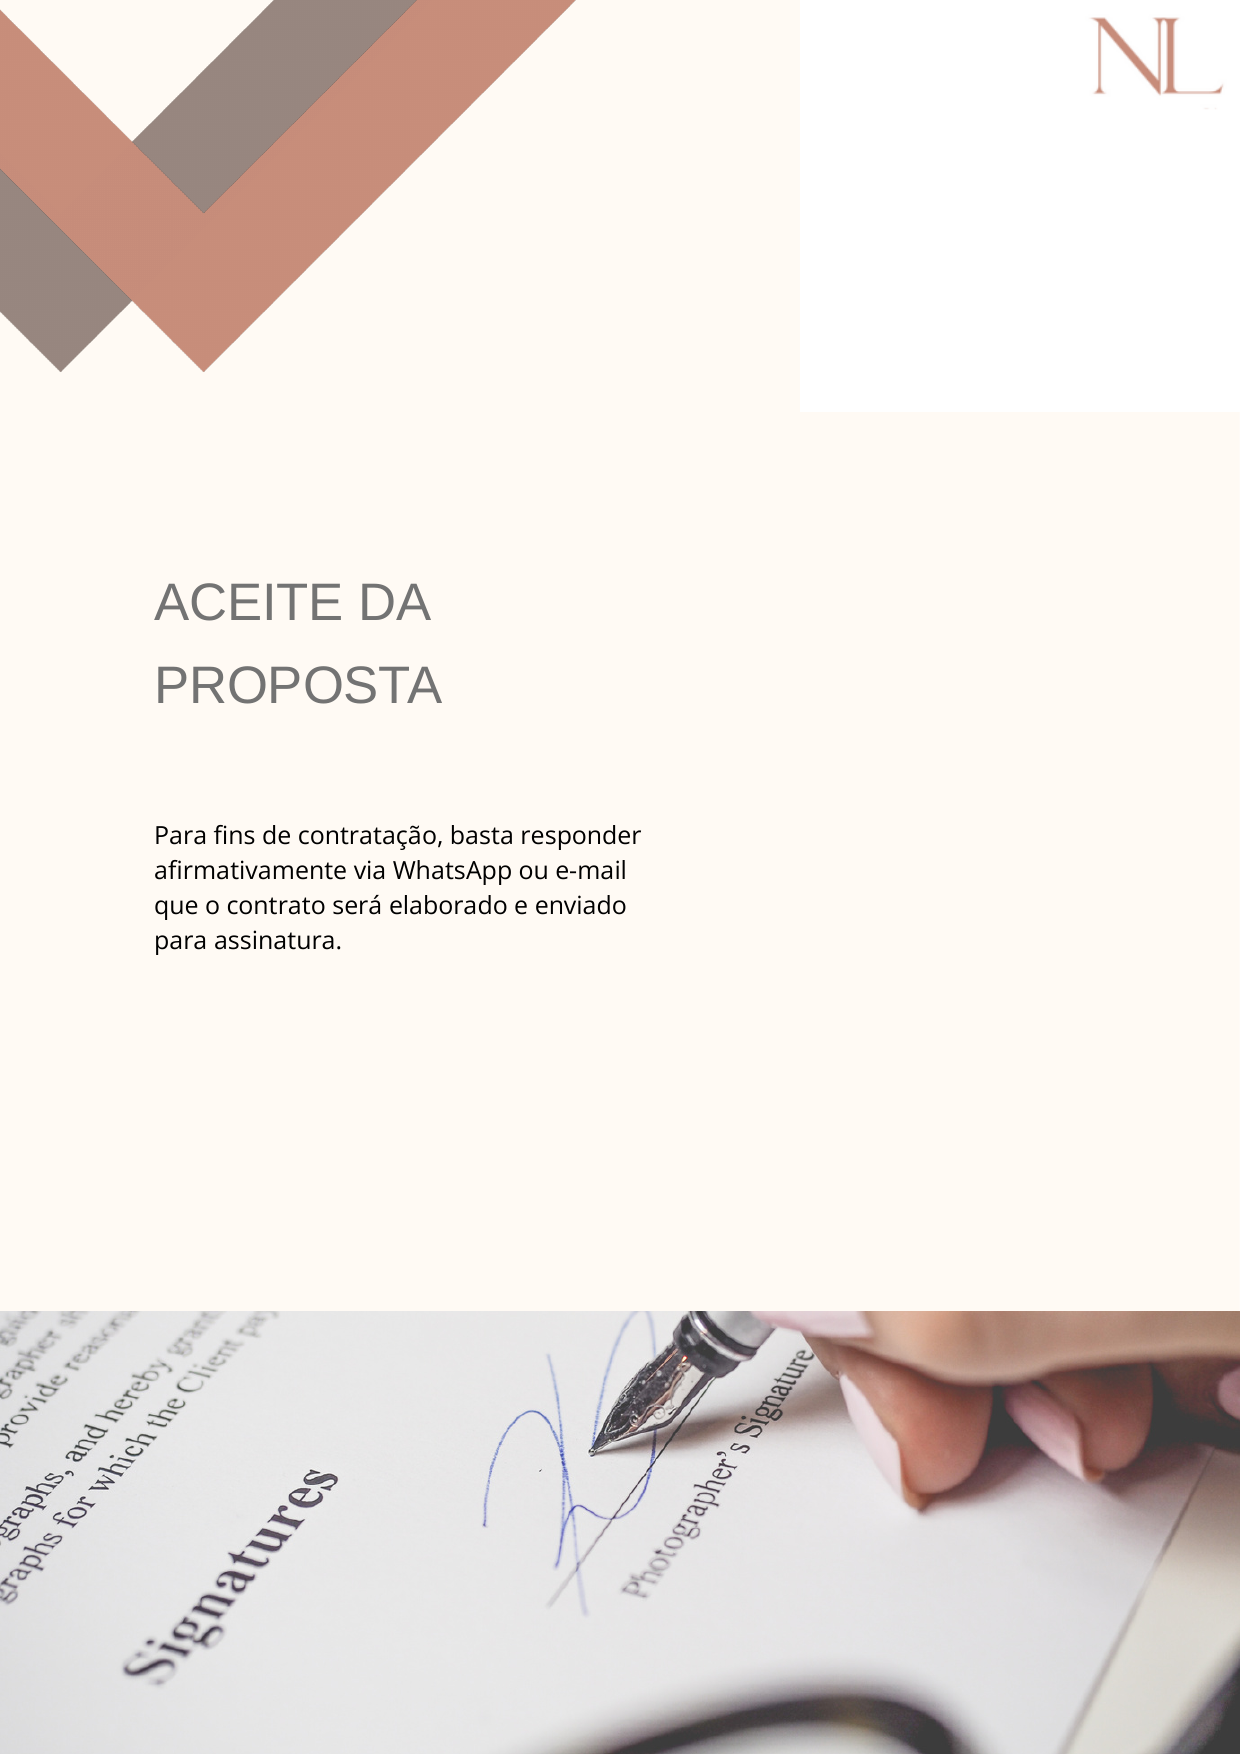

ACEITE DA PROPOSTA
Para fins de contratação, basta responder afirmativamente via WhatsApp ou e-mail que o contrato será elaborado e enviado para assinatura.